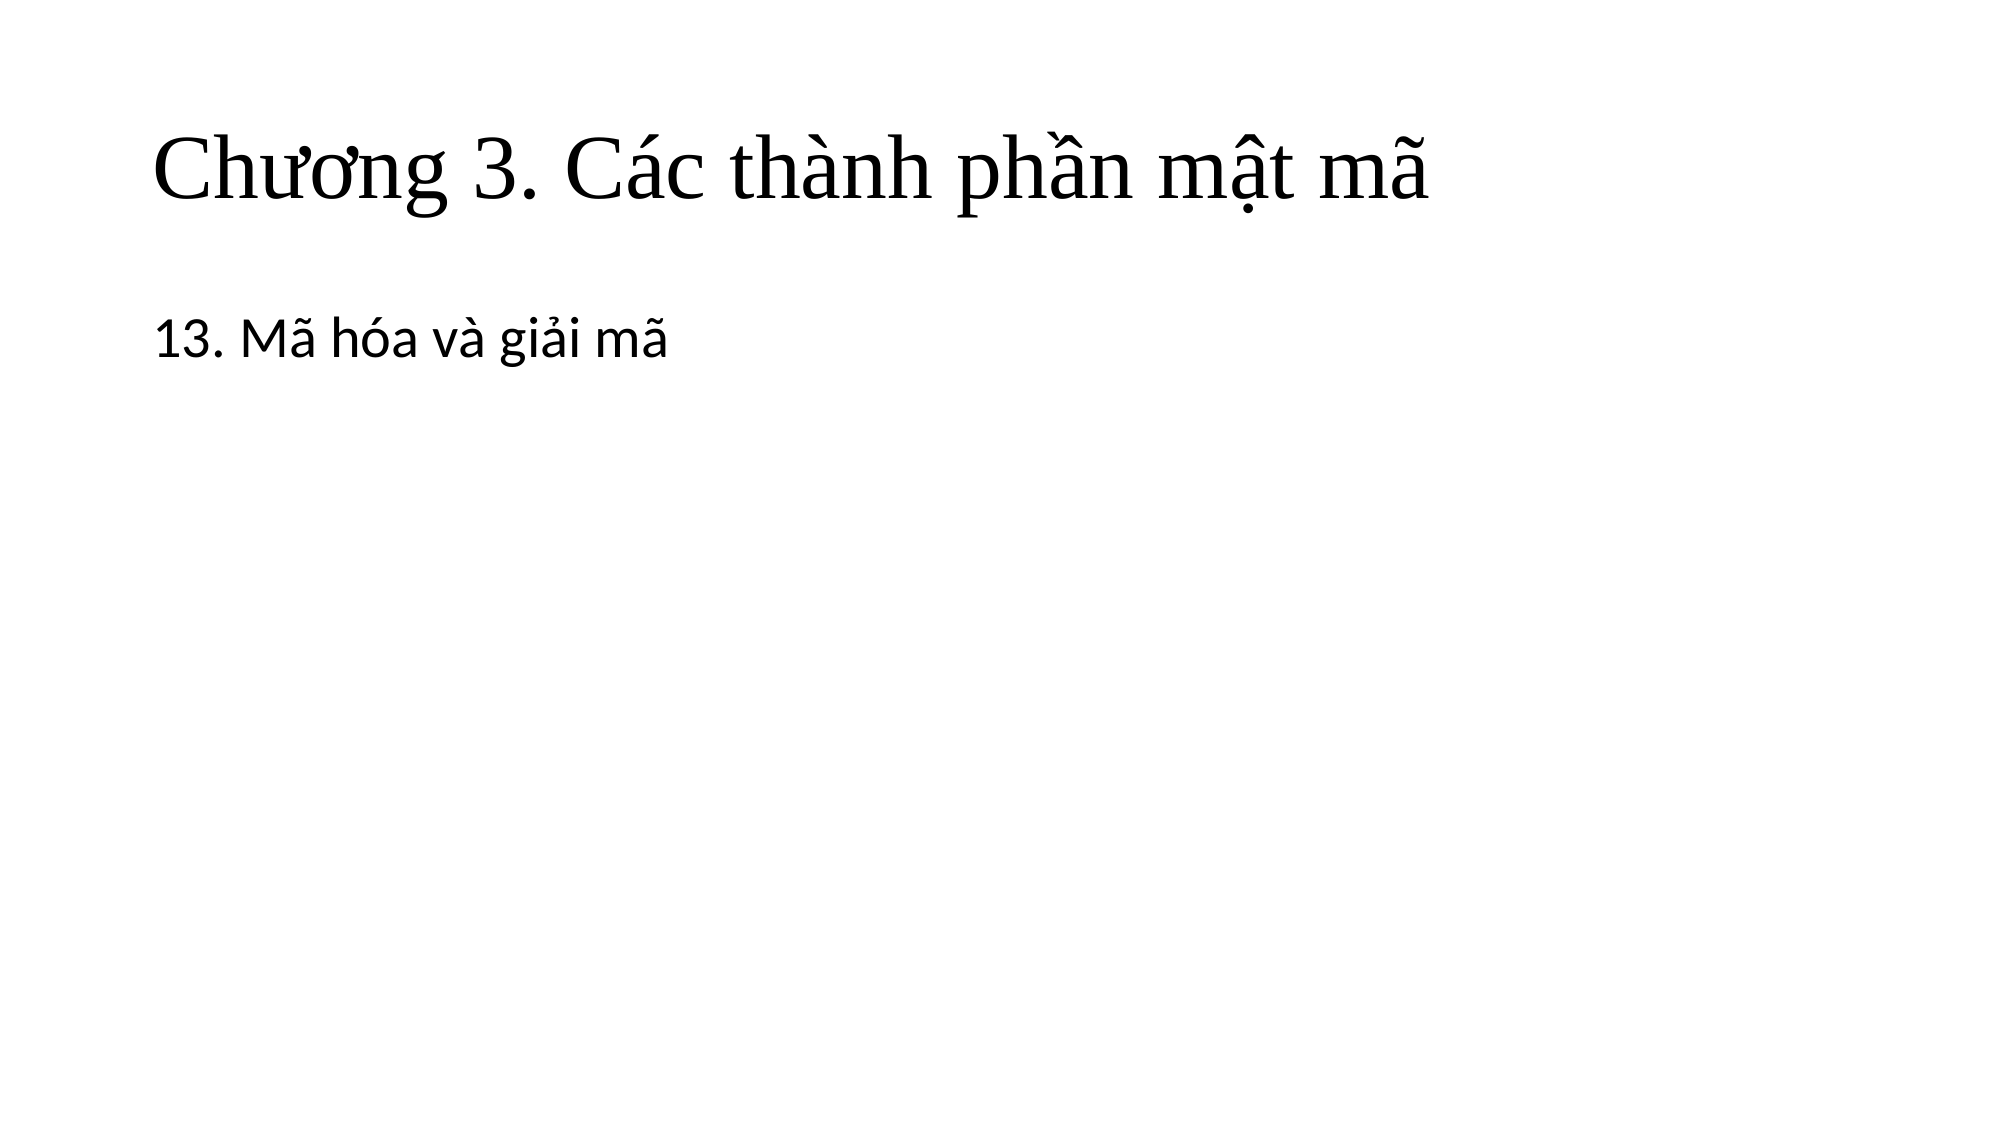

# Chương 3. Các thành phần mật mã
13. Mã hóa và giải mã